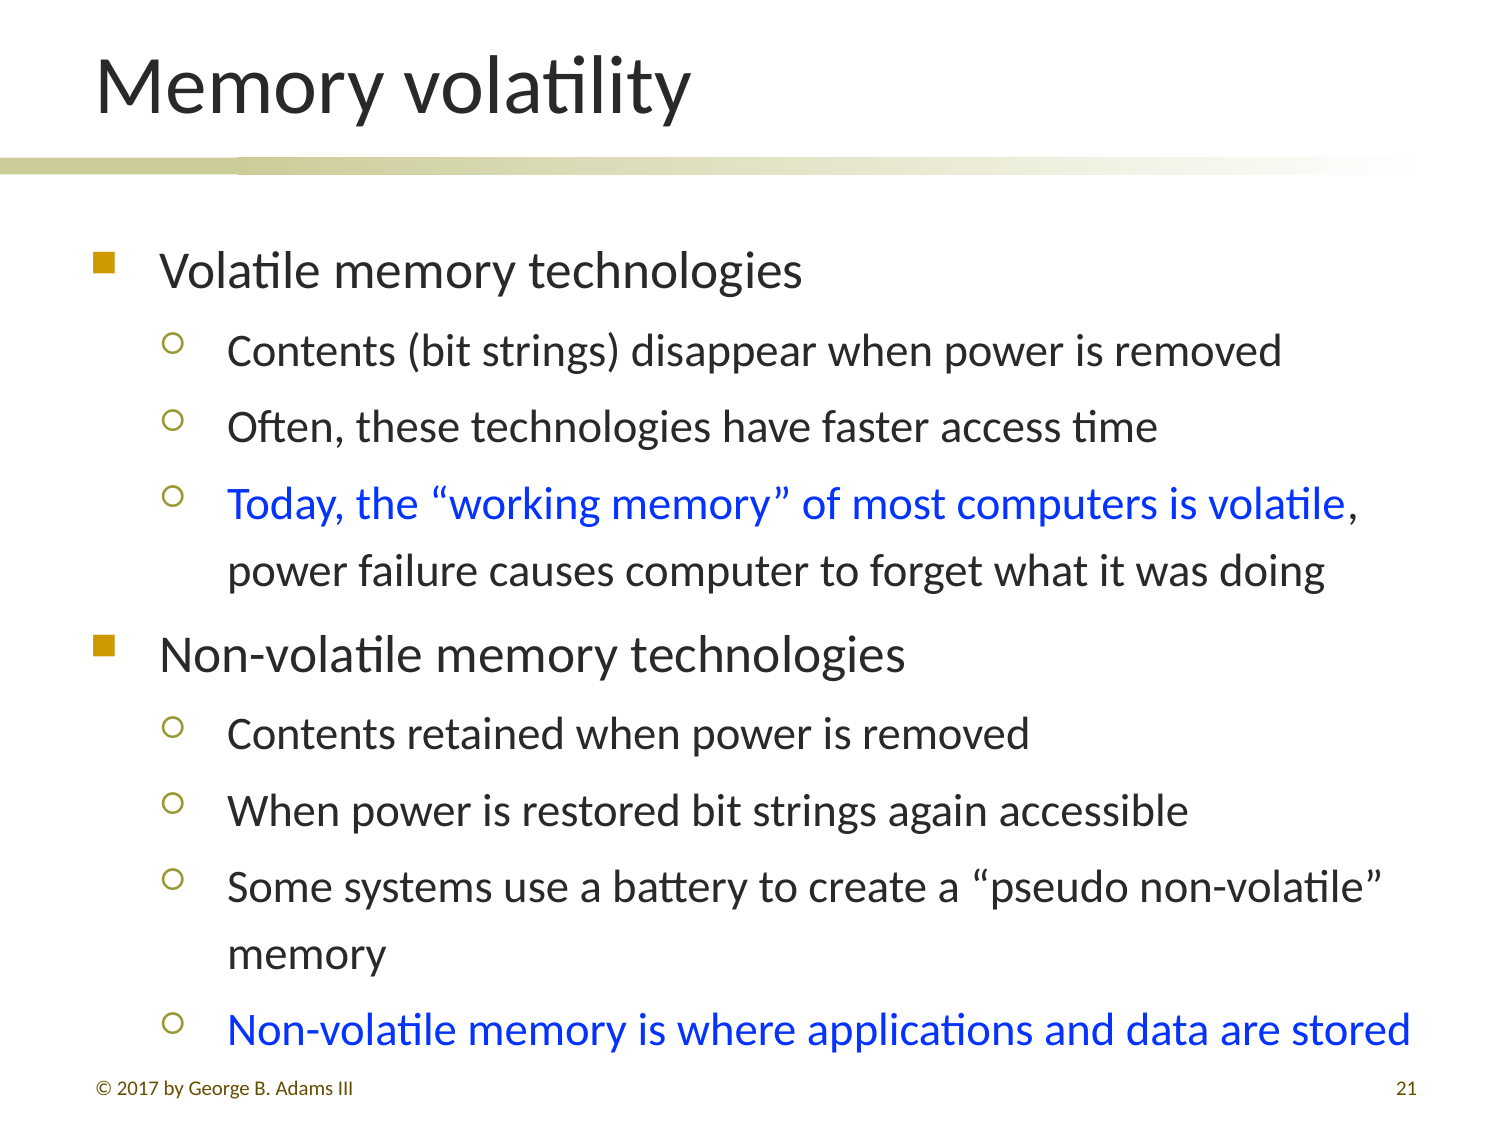

# Memory volatility
Volatile memory technologies
Contents (bit strings) disappear when power is removed
Often, these technologies have faster access time
Today, the “working memory” of most computers is volatile, power failure causes computer to forget what it was doing
Non-volatile memory technologies
Contents retained when power is removed
When power is restored bit strings again accessible
Some systems use a battery to create a “pseudo non-volatile” memory
Non-volatile memory is where applications and data are stored
© 2017 by George B. Adams III
21